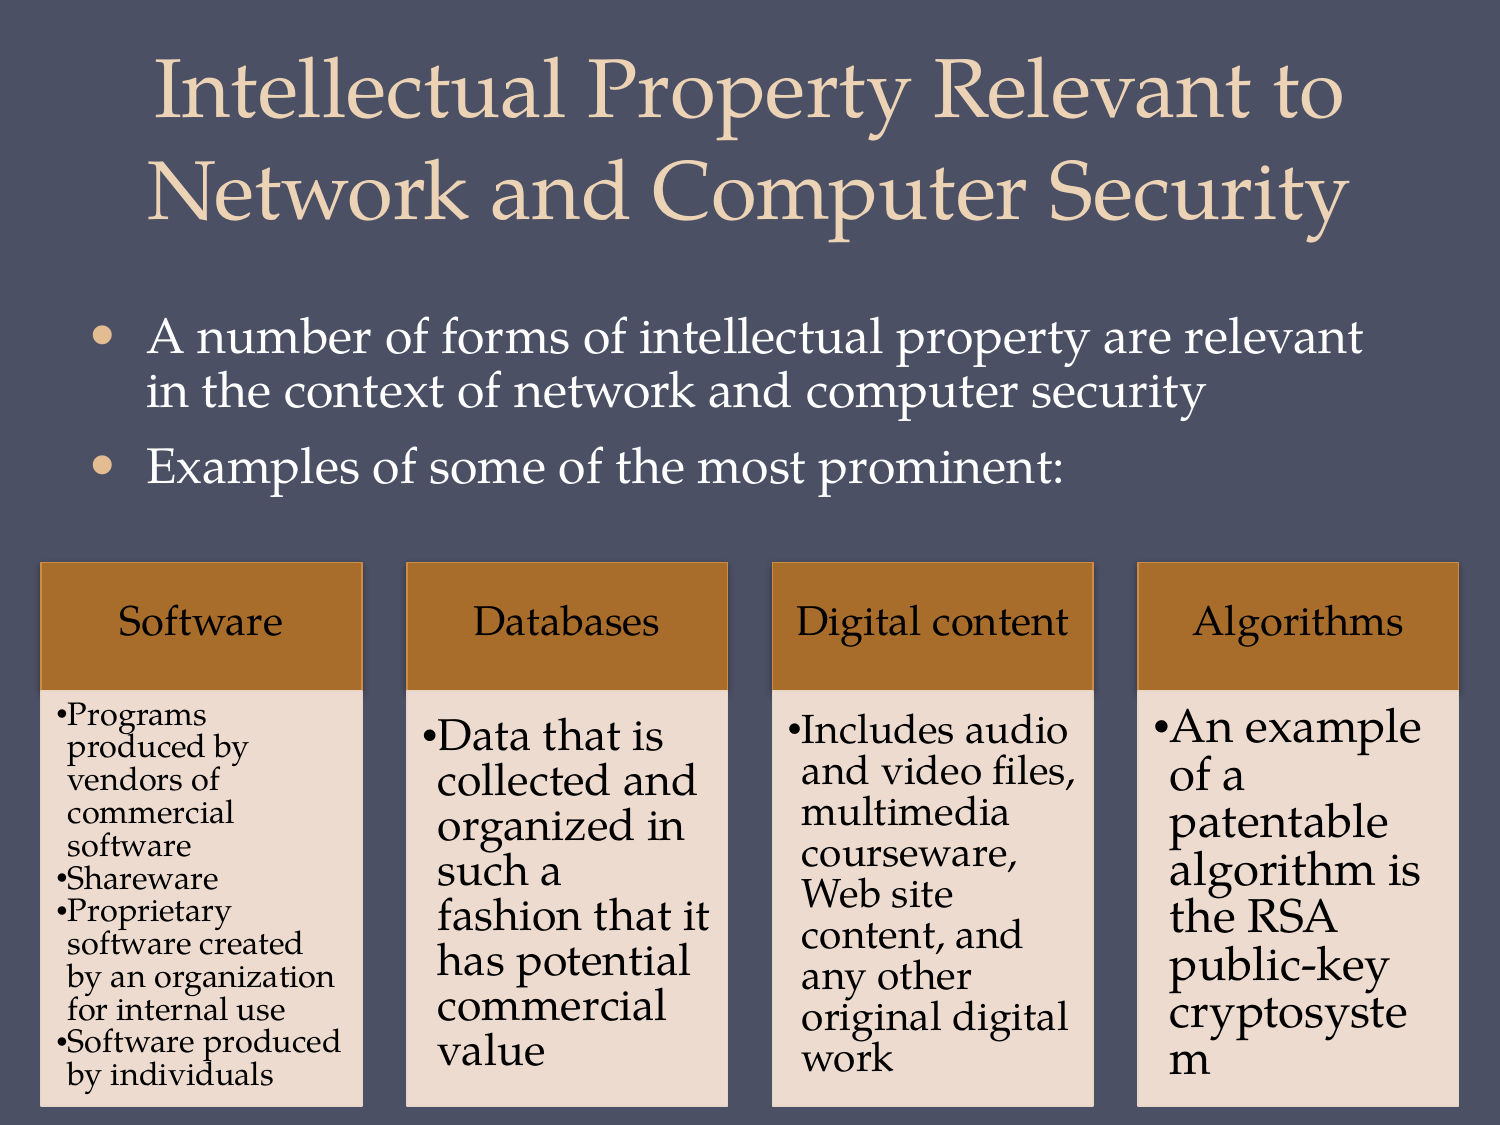

# Intellectual Property Relevant to Network and Computer Security
A number of forms of intellectual property are relevant in the context of network and computer security
Examples of some of the most prominent:
Software
Programs produced by vendors of commercial software
Shareware
Proprietary software created by an organization for internal use
Software produced by individuals
Databases
Data that is collected and organized in such a fashion that it has potential commercial value
Digital content
Includes audio and video files, multimedia courseware, Web site content, and any other original digital work
Algorithms
An example of a patentable algorithm is the RSA public-key cryptosystem